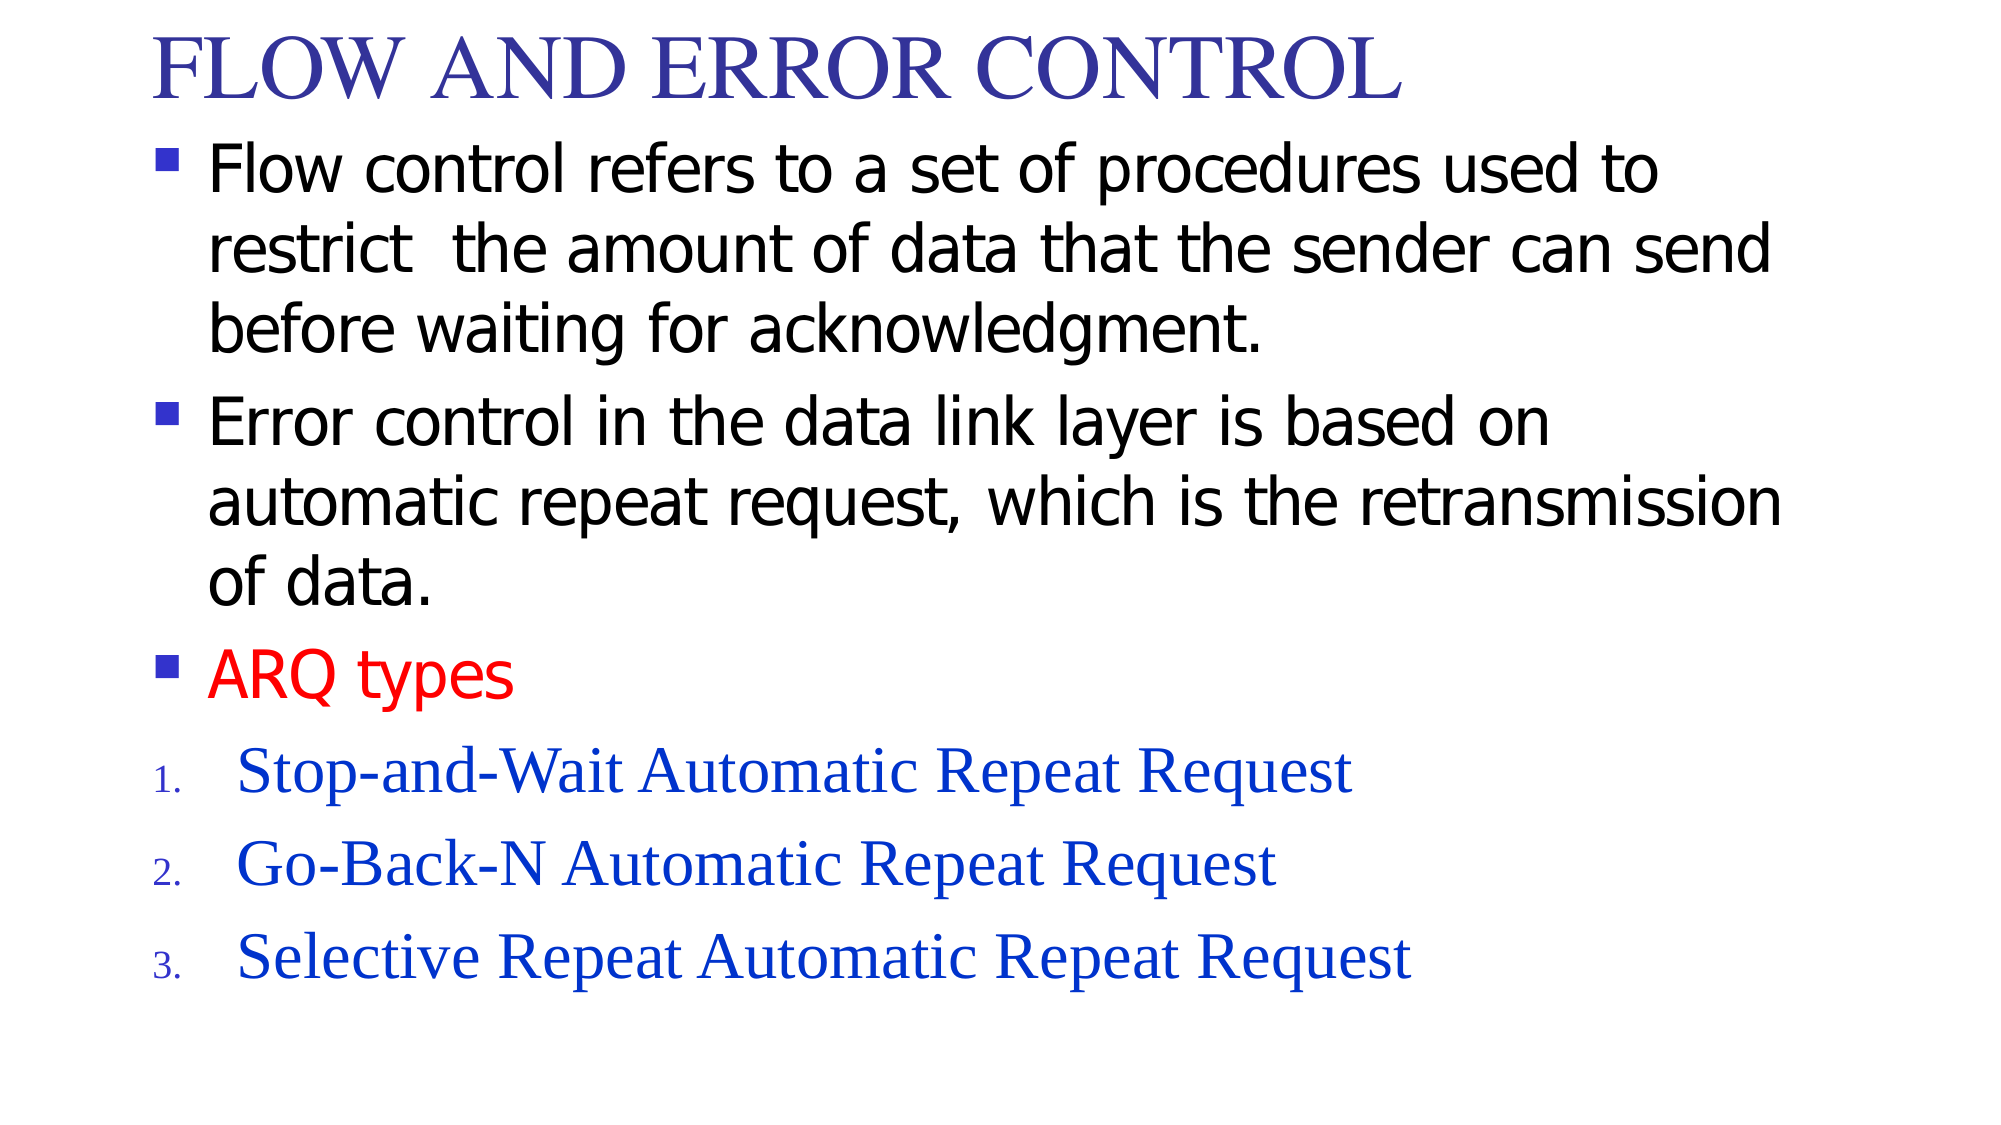

# FLOW AND ERROR CONTROL
Flow control refers to a set of procedures used to restrict  the amount of data that the sender can send  before waiting for acknowledgment.
Error control in the data link layer is based on automatic repeat request, which is the retransmission of data.
ARQ types
Stop-and-Wait Automatic Repeat Request
Go-Back-N Automatic Repeat Request
Selective Repeat Automatic Repeat Request